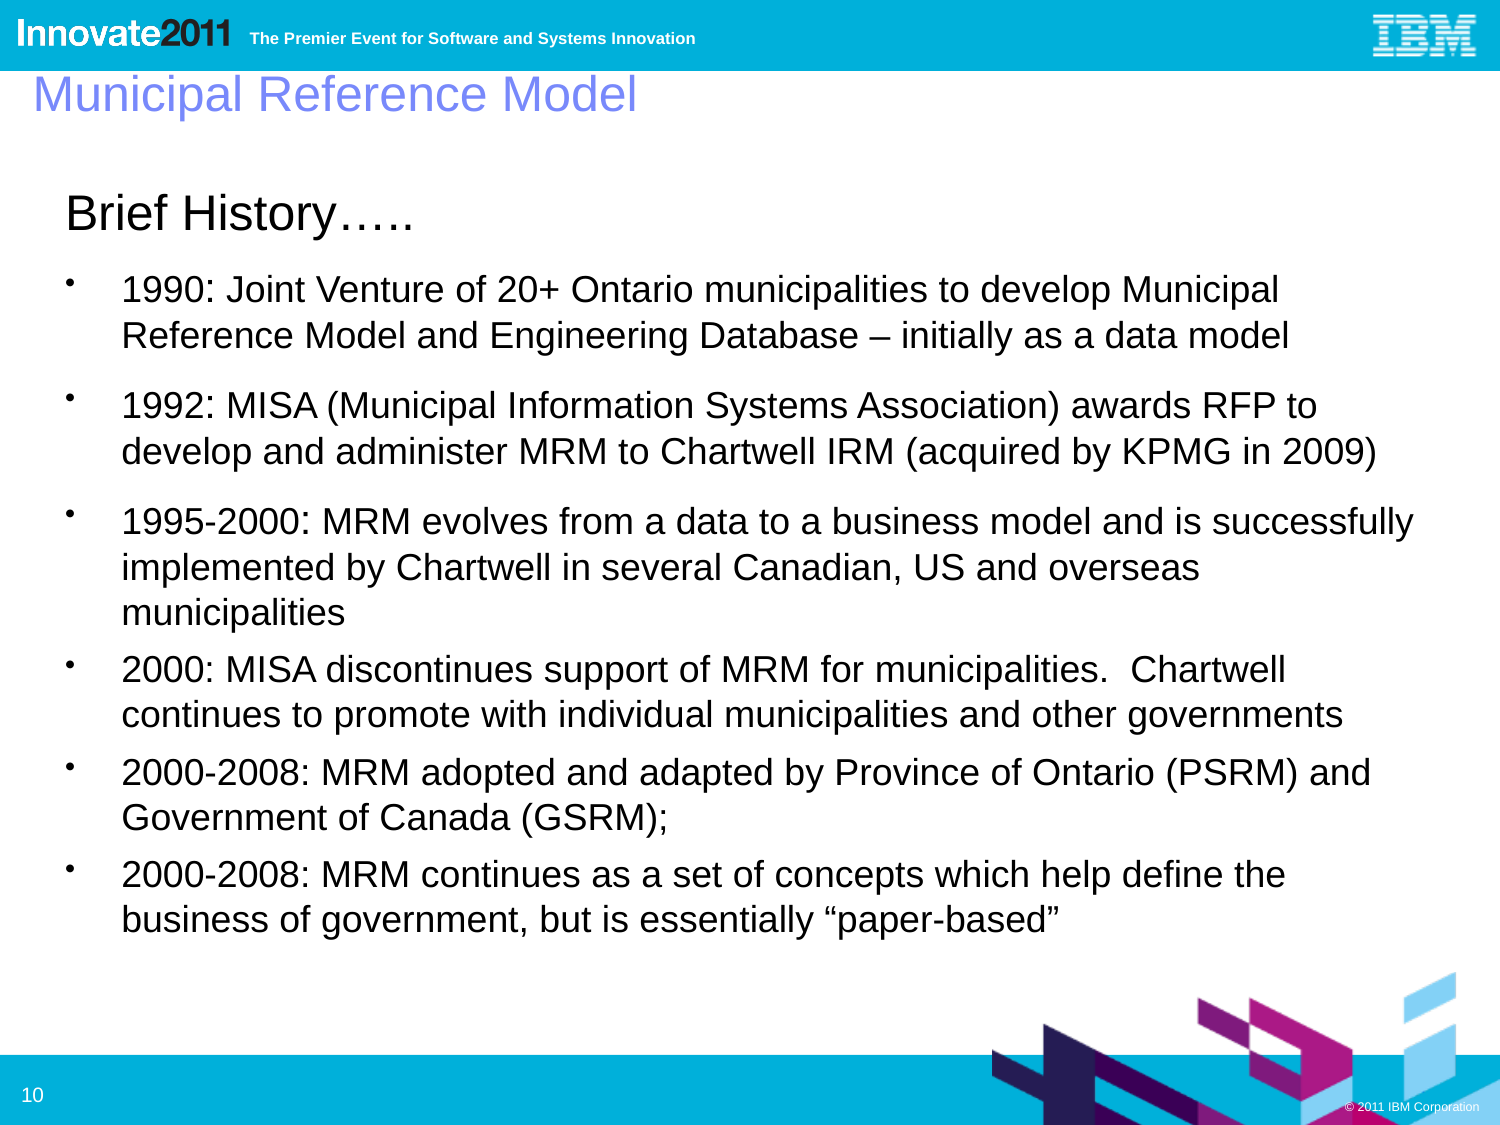

Municipal Reference Model
Brief History…..
1990: Joint Venture of 20+ Ontario municipalities to develop Municipal Reference Model and Engineering Database – initially as a data model
1992: MISA (Municipal Information Systems Association) awards RFP to develop and administer MRM to Chartwell IRM (acquired by KPMG in 2009)
1995-2000: MRM evolves from a data to a business model and is successfully implemented by Chartwell in several Canadian, US and overseas municipalities
2000: MISA discontinues support of MRM for municipalities.  Chartwell continues to promote with individual municipalities and other governments
2000-2008: MRM adopted and adapted by Province of Ontario (PSRM) and Government of Canada (GSRM);
2000-2008: MRM continues as a set of concepts which help define the business of government, but is essentially “paper-based”